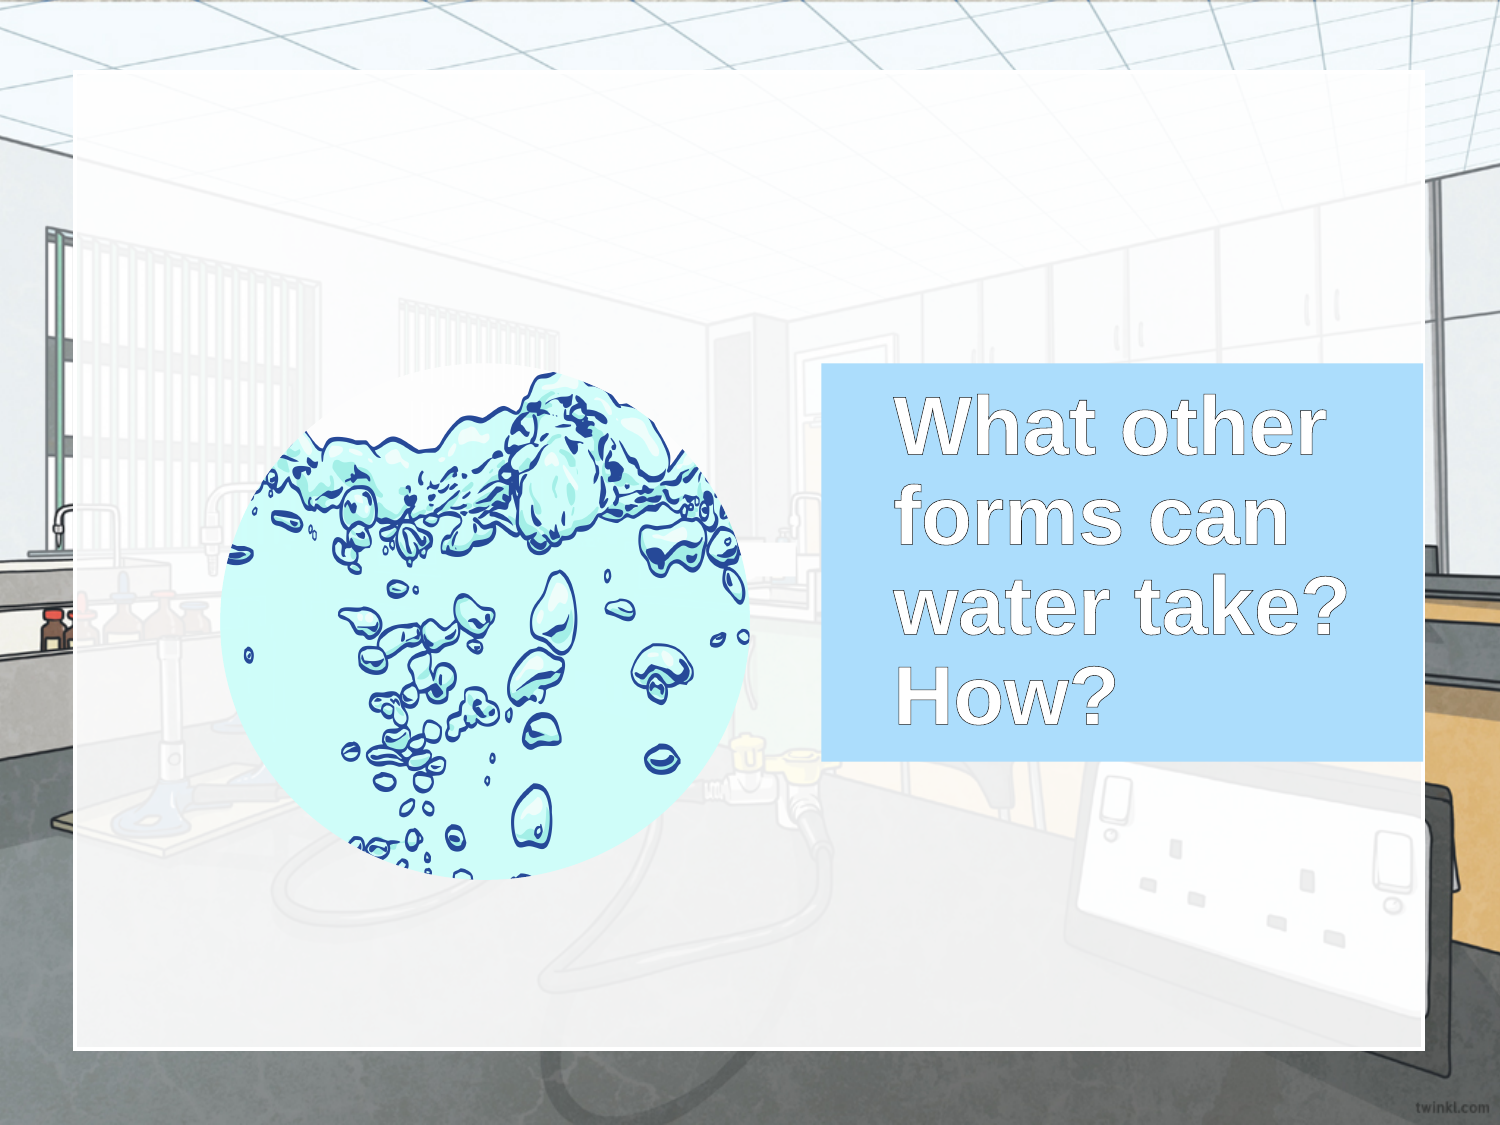

# What other forms can water take? How?